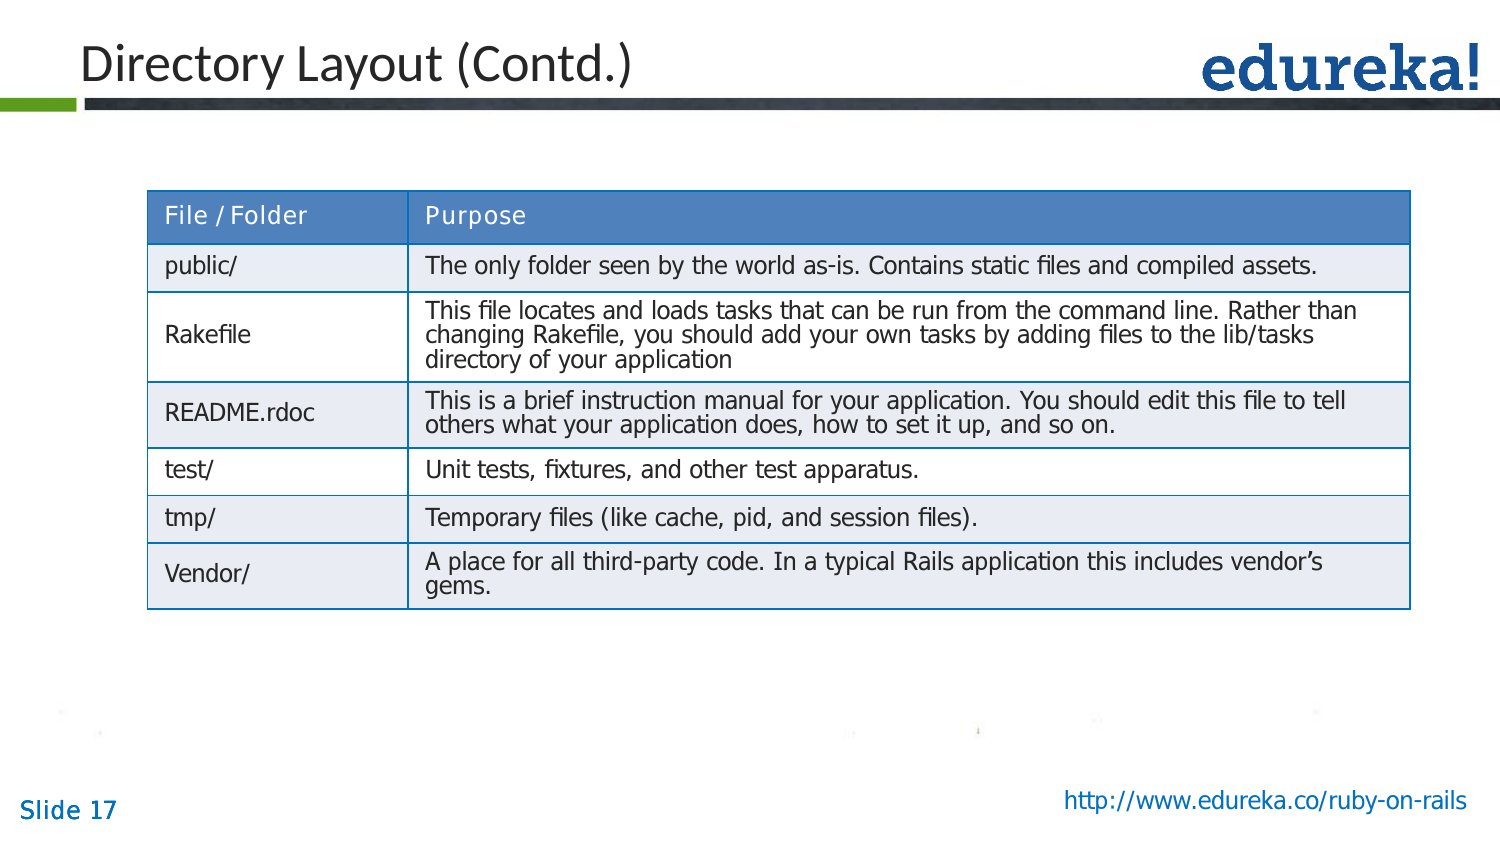

Directory Layout (Contd.)
| File /Folder | Purpose |
| --- | --- |
| public/ | The only folder seen by the world as-is. Contains static files and compiled assets. |
| Rakefile | This file locates and loads tasks that can be run from the command line. Rather than changing Rakefile, you should add your own tasks by adding files to the lib/tasks directory of your application |
| README.rdoc | This is a brief instruction manual for your application. You should edit this file to tell others what your application does, how to set it up, and so on. |
| test/ | Unit tests, fixtures, and other test apparatus. |
| tmp/ | Temporary files (like cache, pid, and session files). |
| Vendor/ | A place for all third-party code. In a typical Rails application this includes vendor’s gems. |